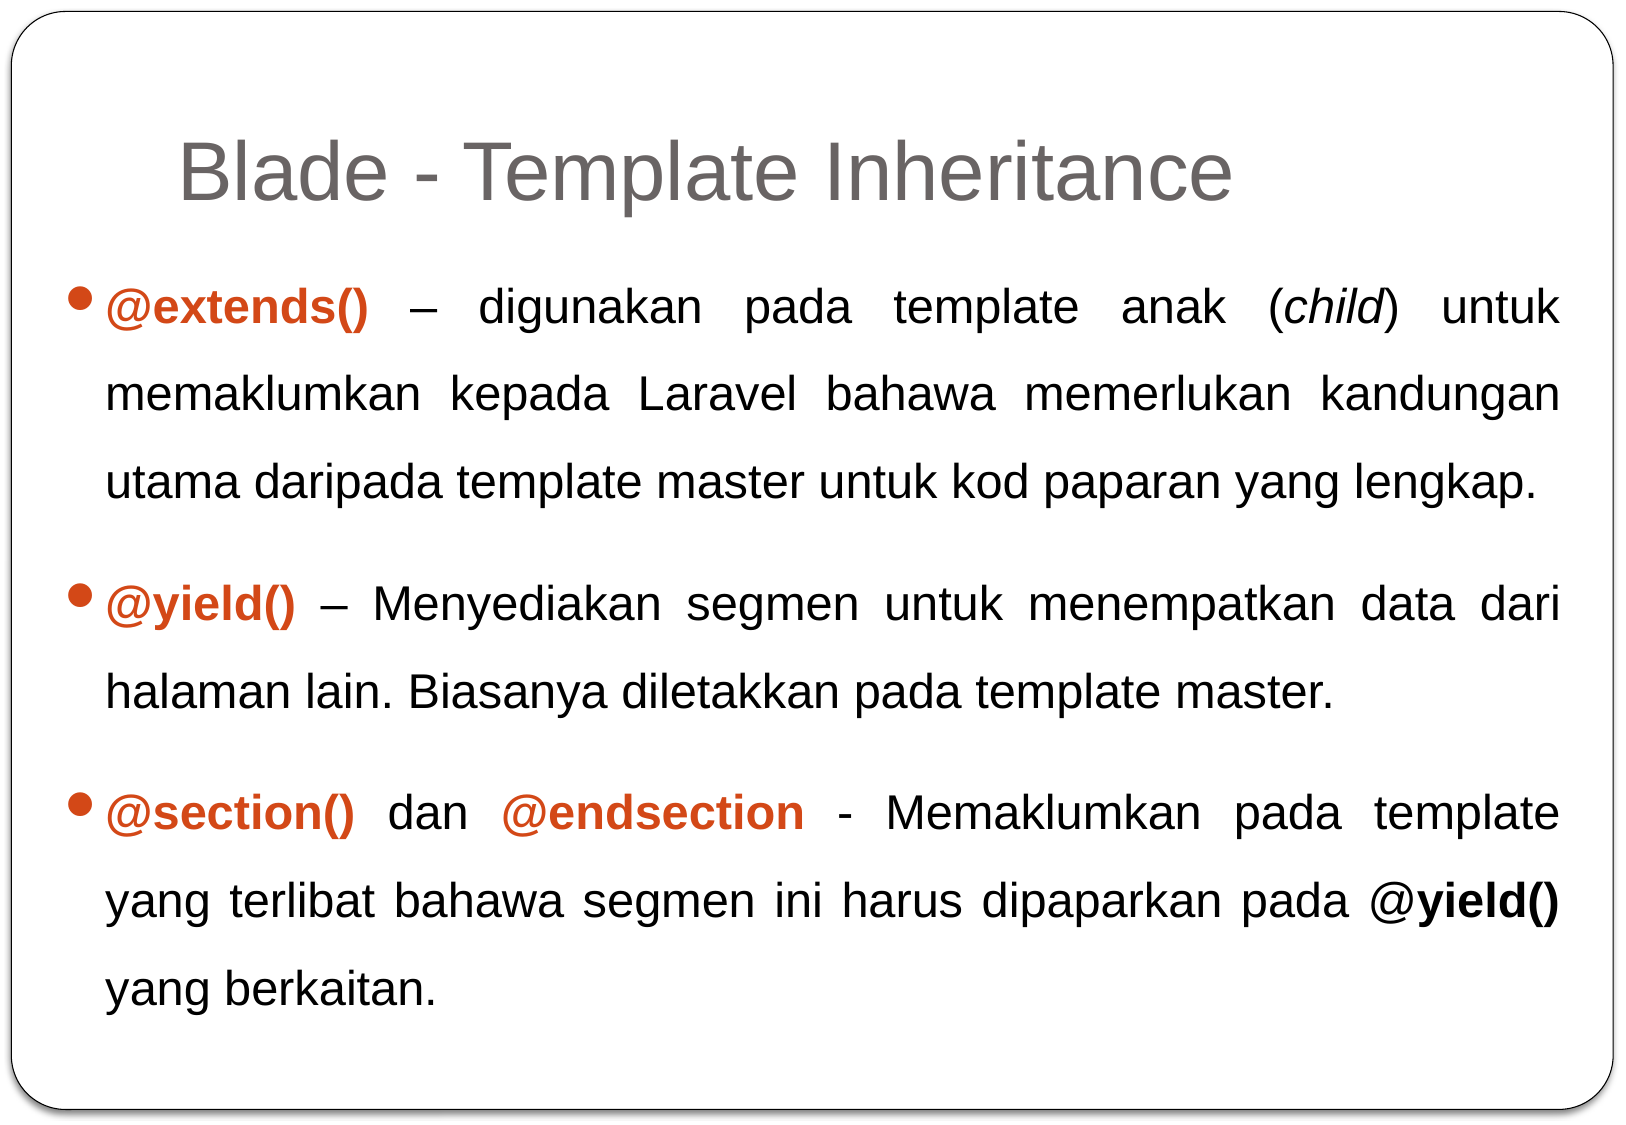

# Blade - Template Inheritance
@extends() – digunakan pada template anak (child) untuk memaklumkan kepada Laravel bahawa memerlukan kandungan utama daripada template master untuk kod paparan yang lengkap.
@yield() – Menyediakan segmen untuk menempatkan data dari halaman lain. Biasanya diletakkan pada template master.
@section() dan @endsection - Memaklumkan pada template yang terlibat bahawa segmen ini harus dipaparkan pada @yield() yang berkaitan.